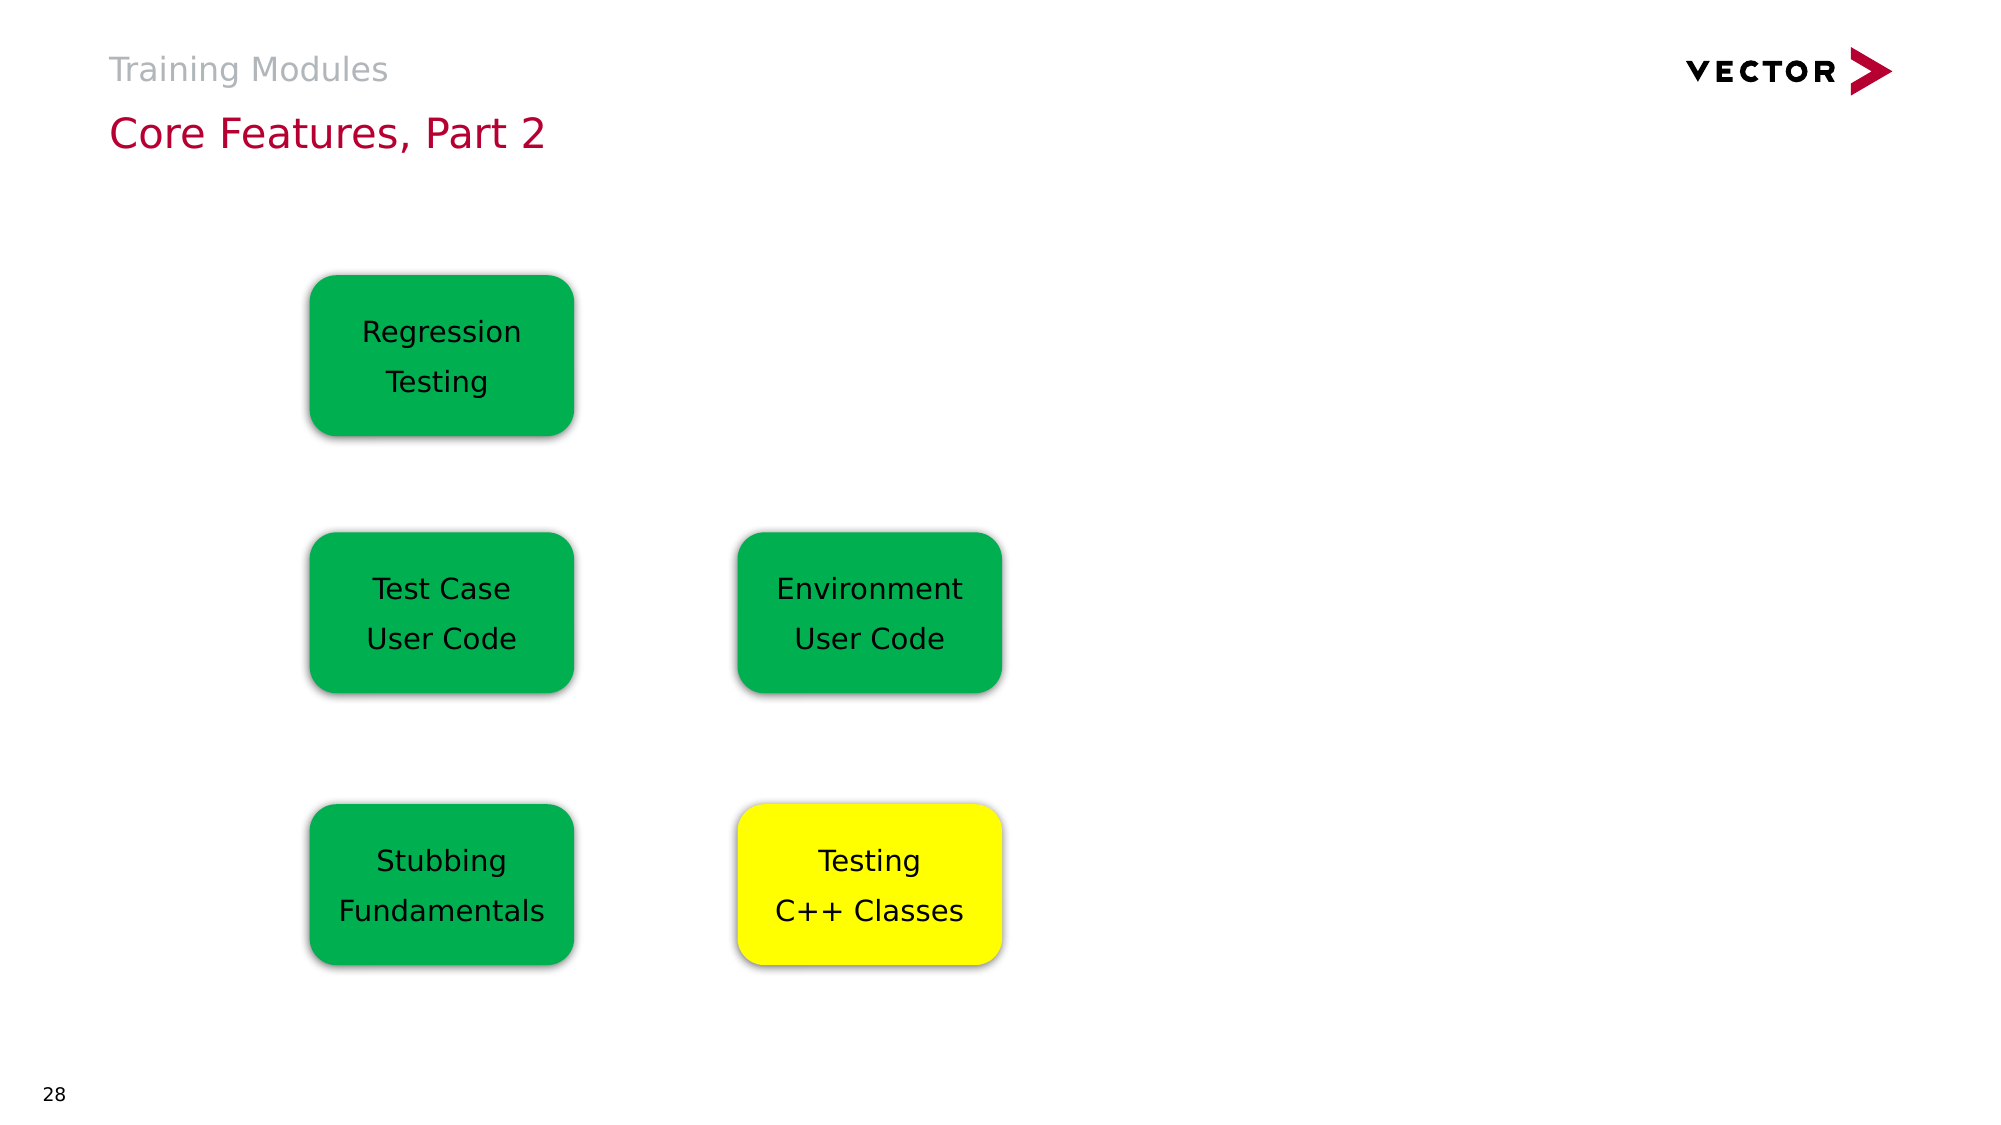

# Training Modules
Core Features, Part 2
Regression
Testing
Test Case
User Code
Environment
User Code
Stubbing
Fundamentals
Testing
C++ Classes